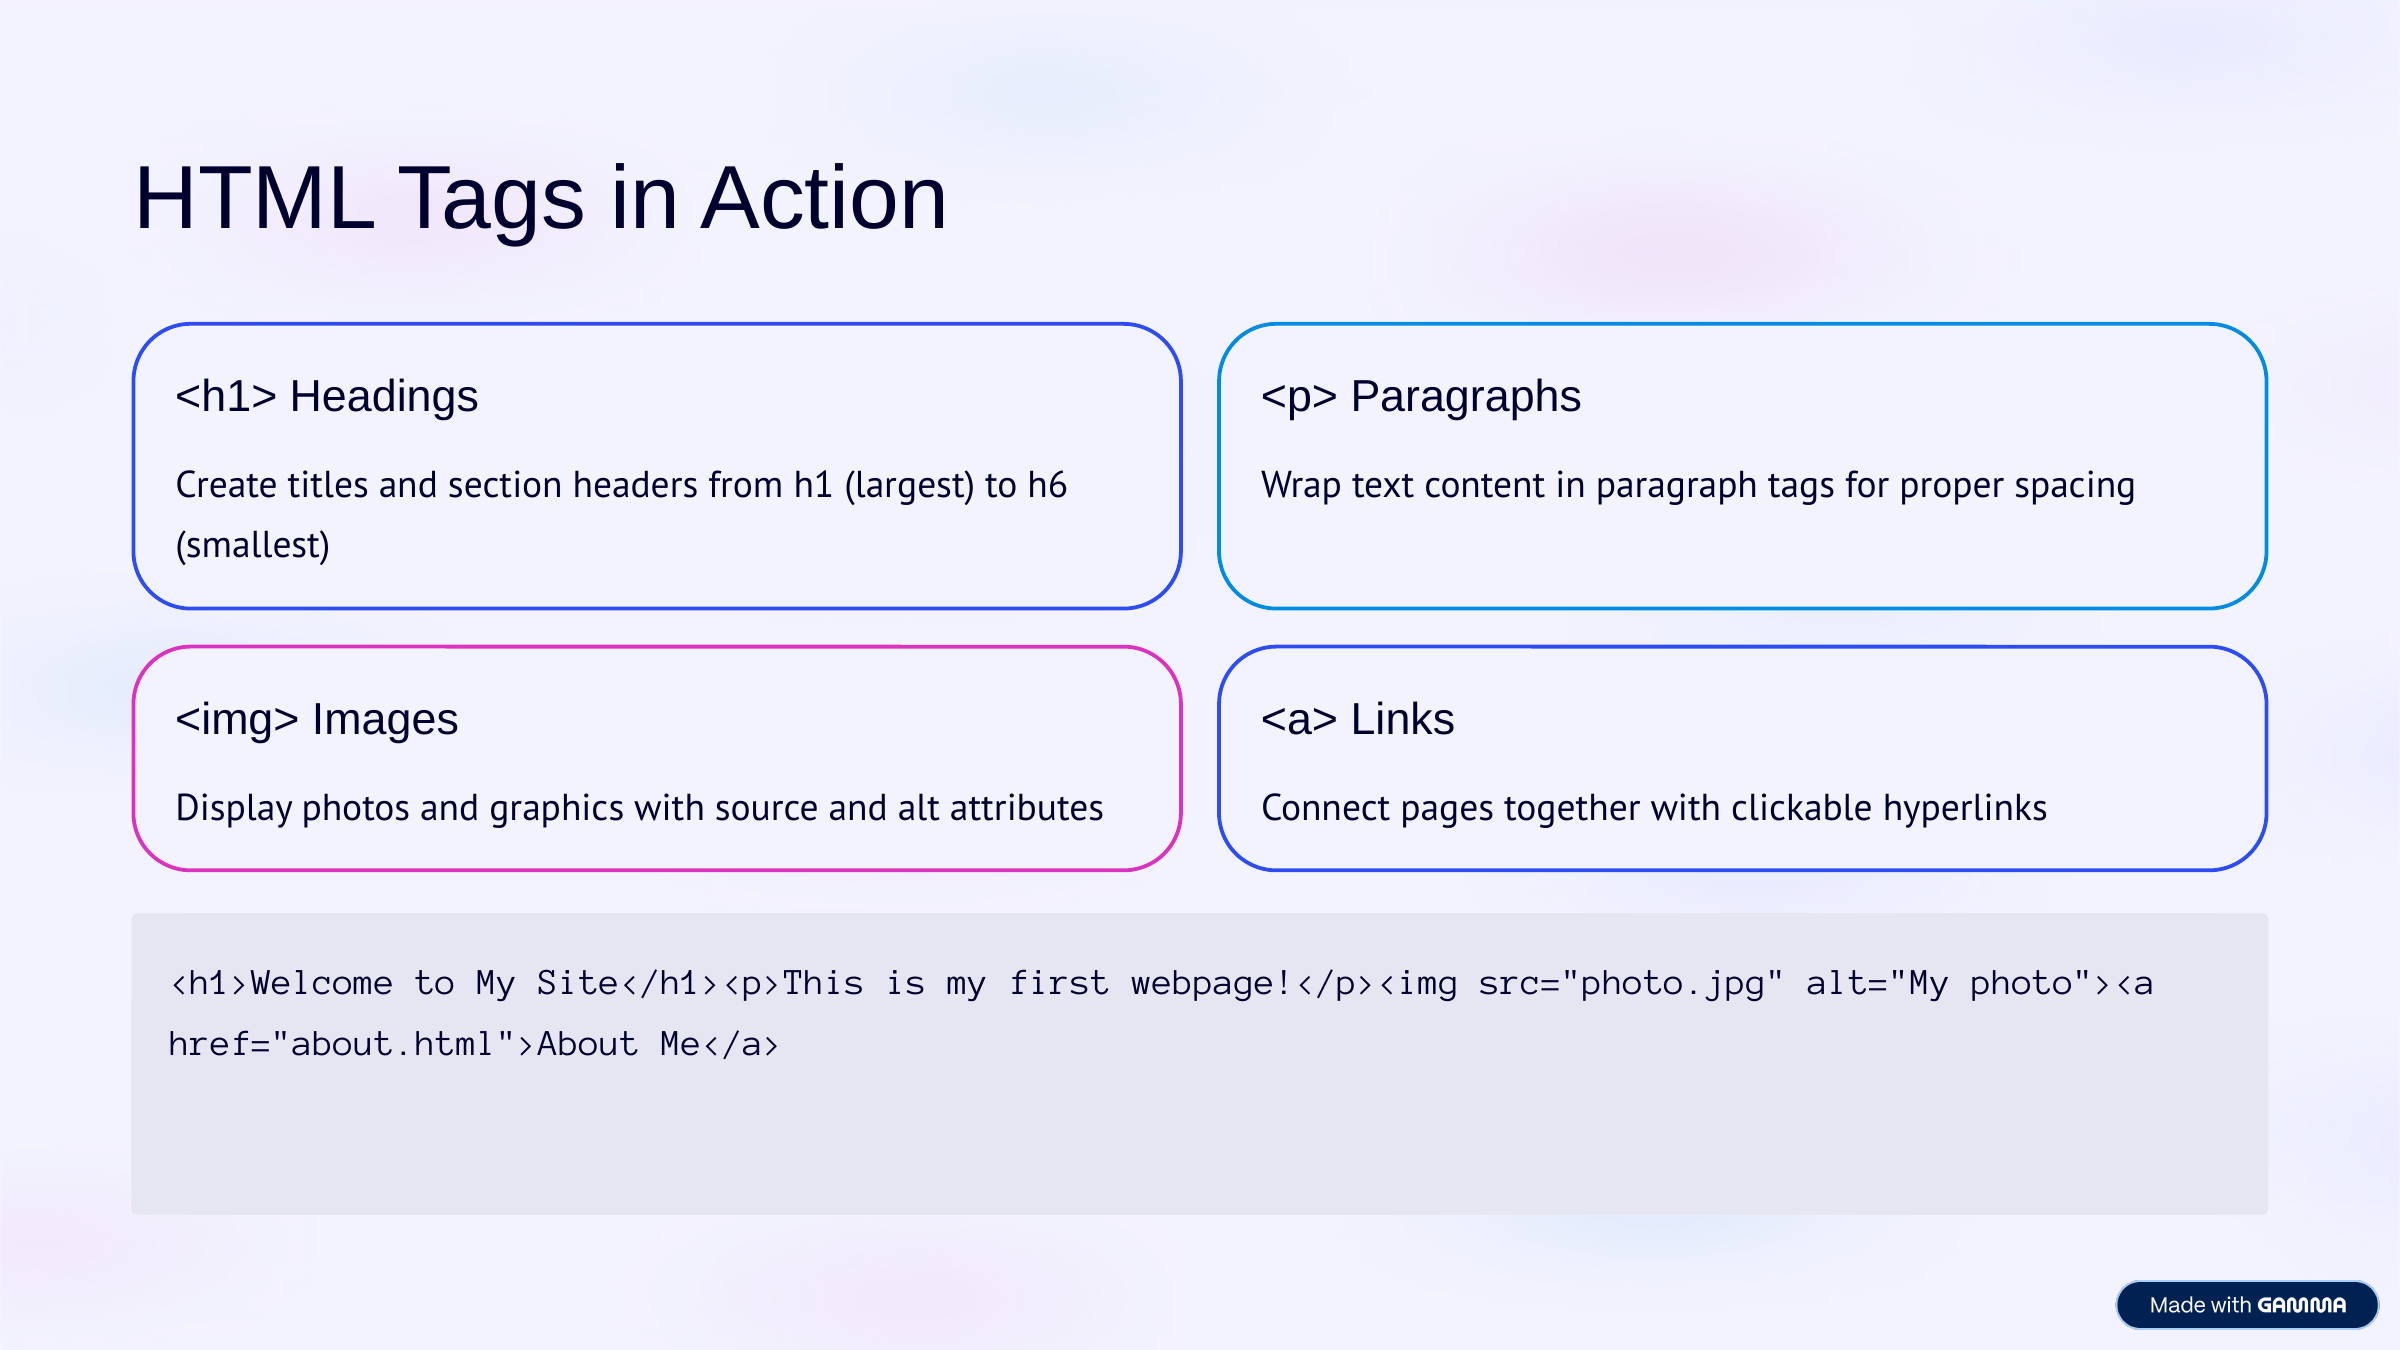

HTML Tags in Action

<h1> Headings
<p> Paragraphs
Create titles and section headers from h1 (largest) to h6 (smallest)
Wrap text content in paragraph tags for proper spacing

<img> Images
<a> Links
Display photos and graphics with source and alt attributes
Connect pages together with clickable hyperlinks

<h1>Welcome to My Site</h1><p>This is my first webpage!</p><img src="photo.jpg" alt="My photo"><a href="about.html">About Me</a>